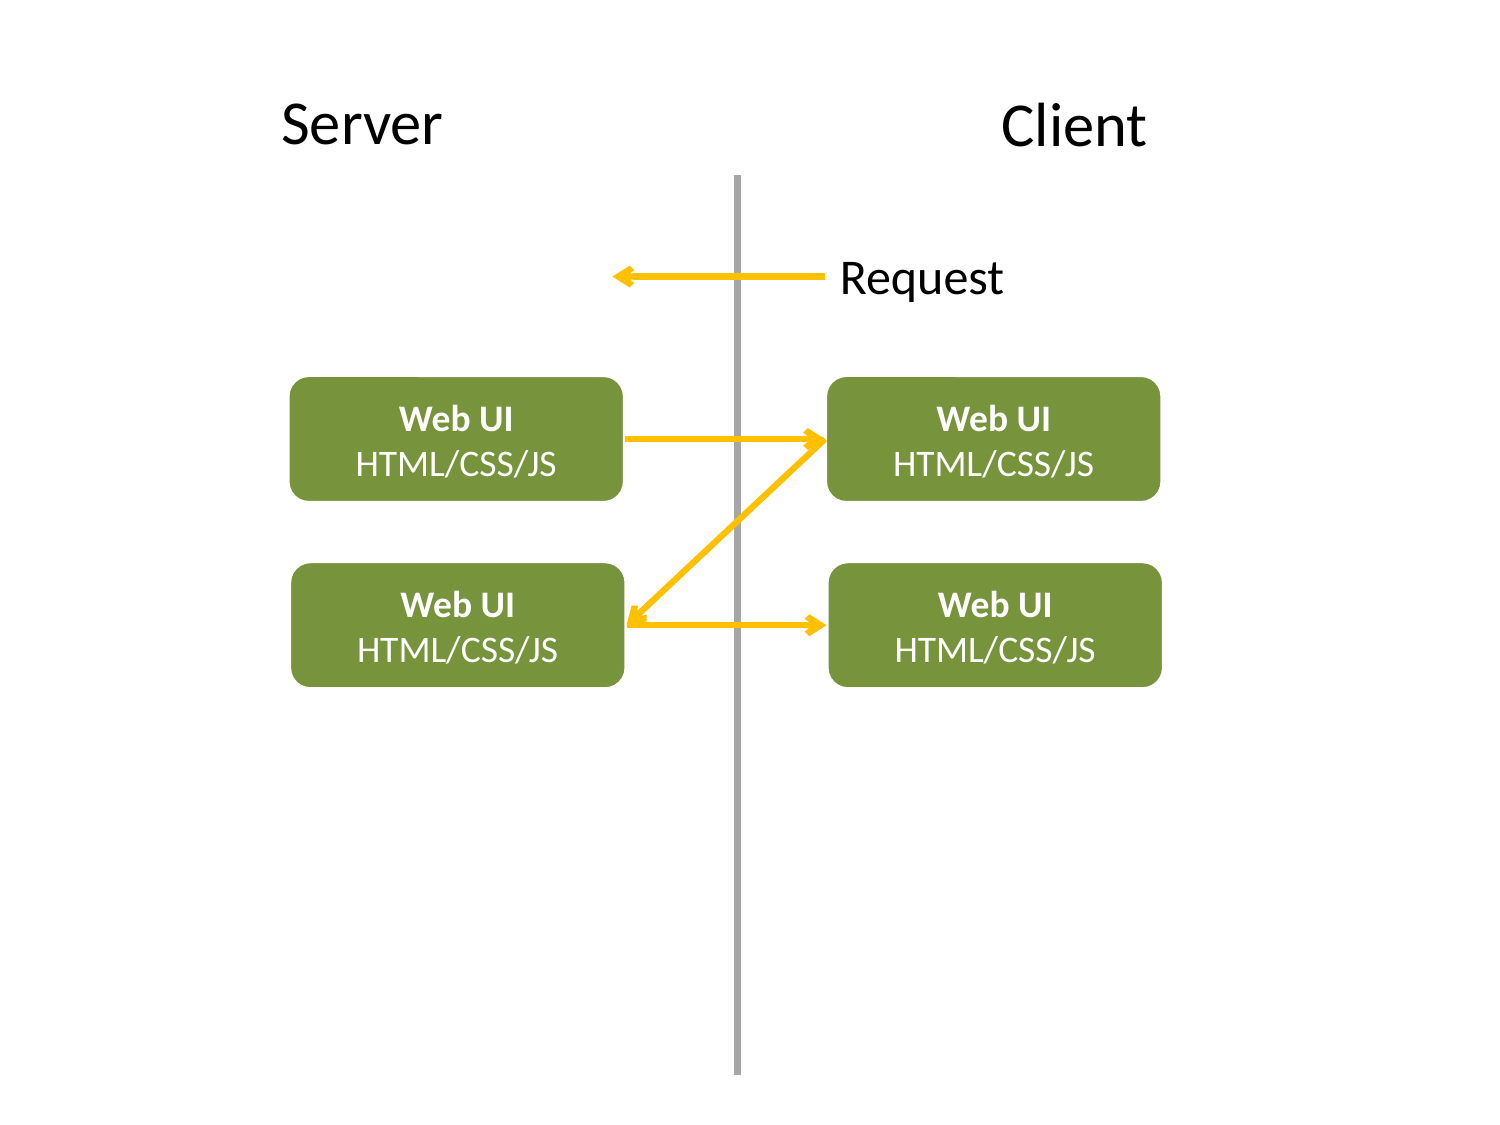

Server
Client
Request
Web UI
HTML/CSS/JS
Web UI
HTML/CSS/JS
Web UI
HTML/CSS/JS
Web UI
HTML/CSS/JS